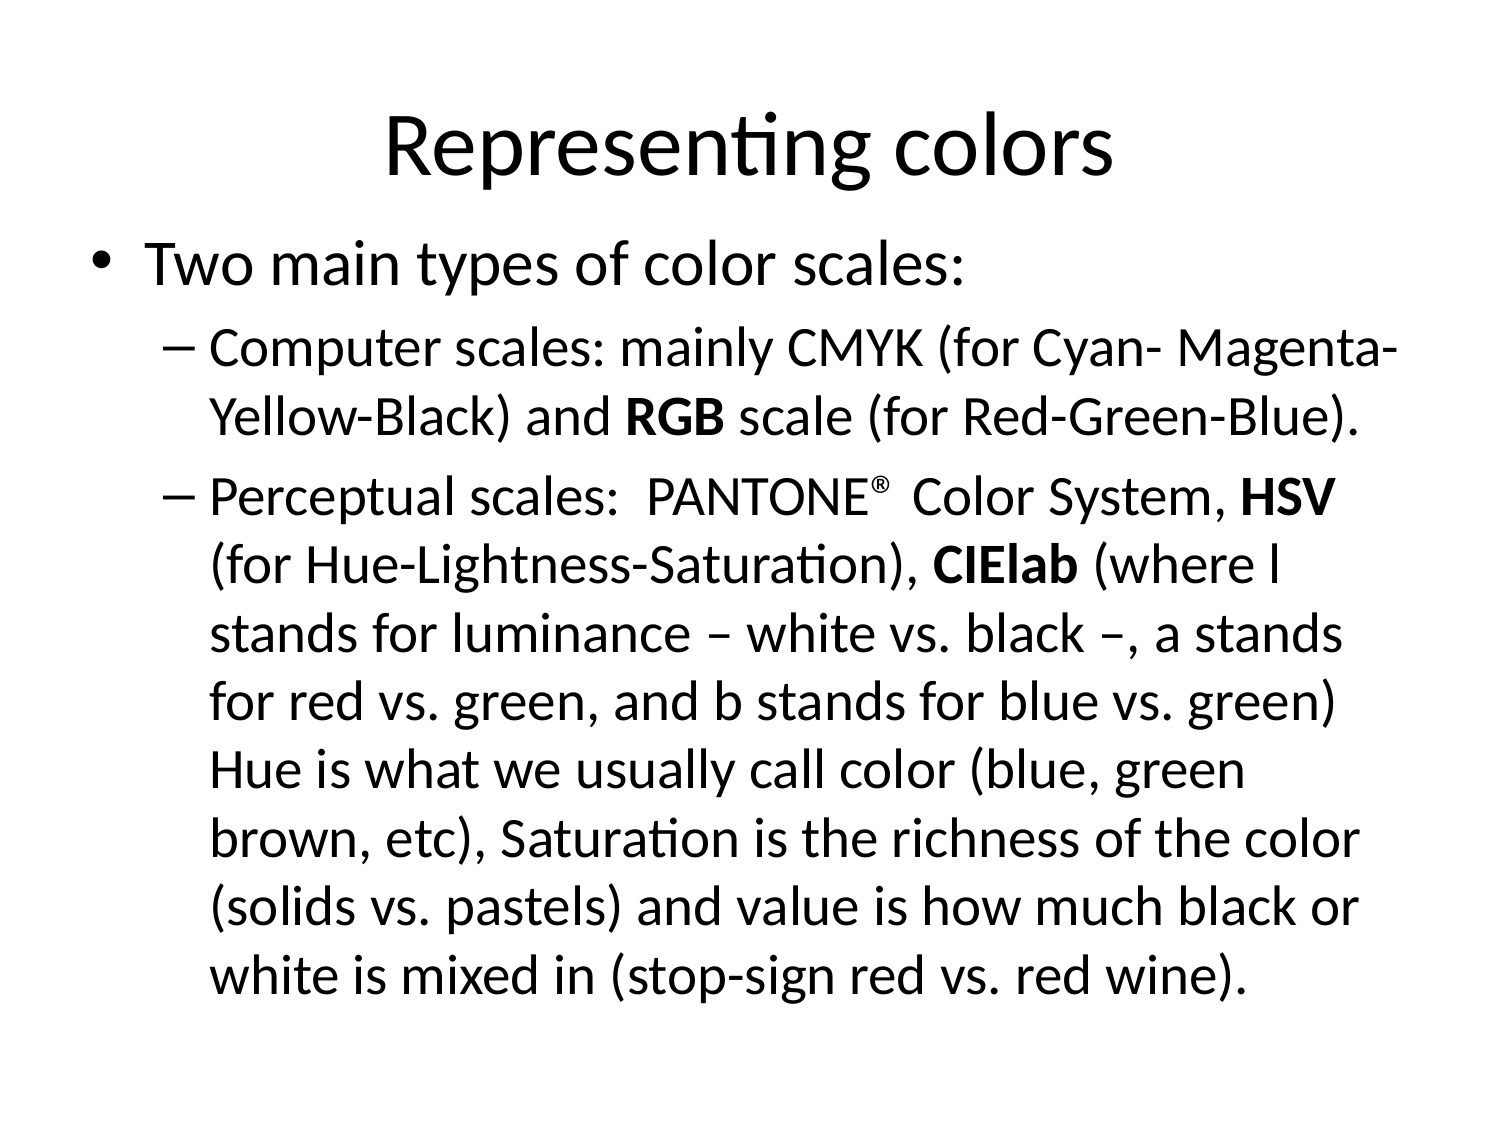

# Representing colors
Two main types of color scales:
Computer scales: mainly CMYK (for Cyan- Magenta-Yellow-Black) and RGB scale (for Red-Green-Blue).
Perceptual scales:  PANTONE® Color System, HSV (for Hue-Lightness-Saturation), CIElab (where l stands for luminance – white vs. black –, a stands for red vs. green, and b stands for blue vs. green)  Hue is what we usually call color (blue, green brown, etc), Saturation is the richness of the color (solids vs. pastels) and value is how much black or white is mixed in (stop-sign red vs. red wine).